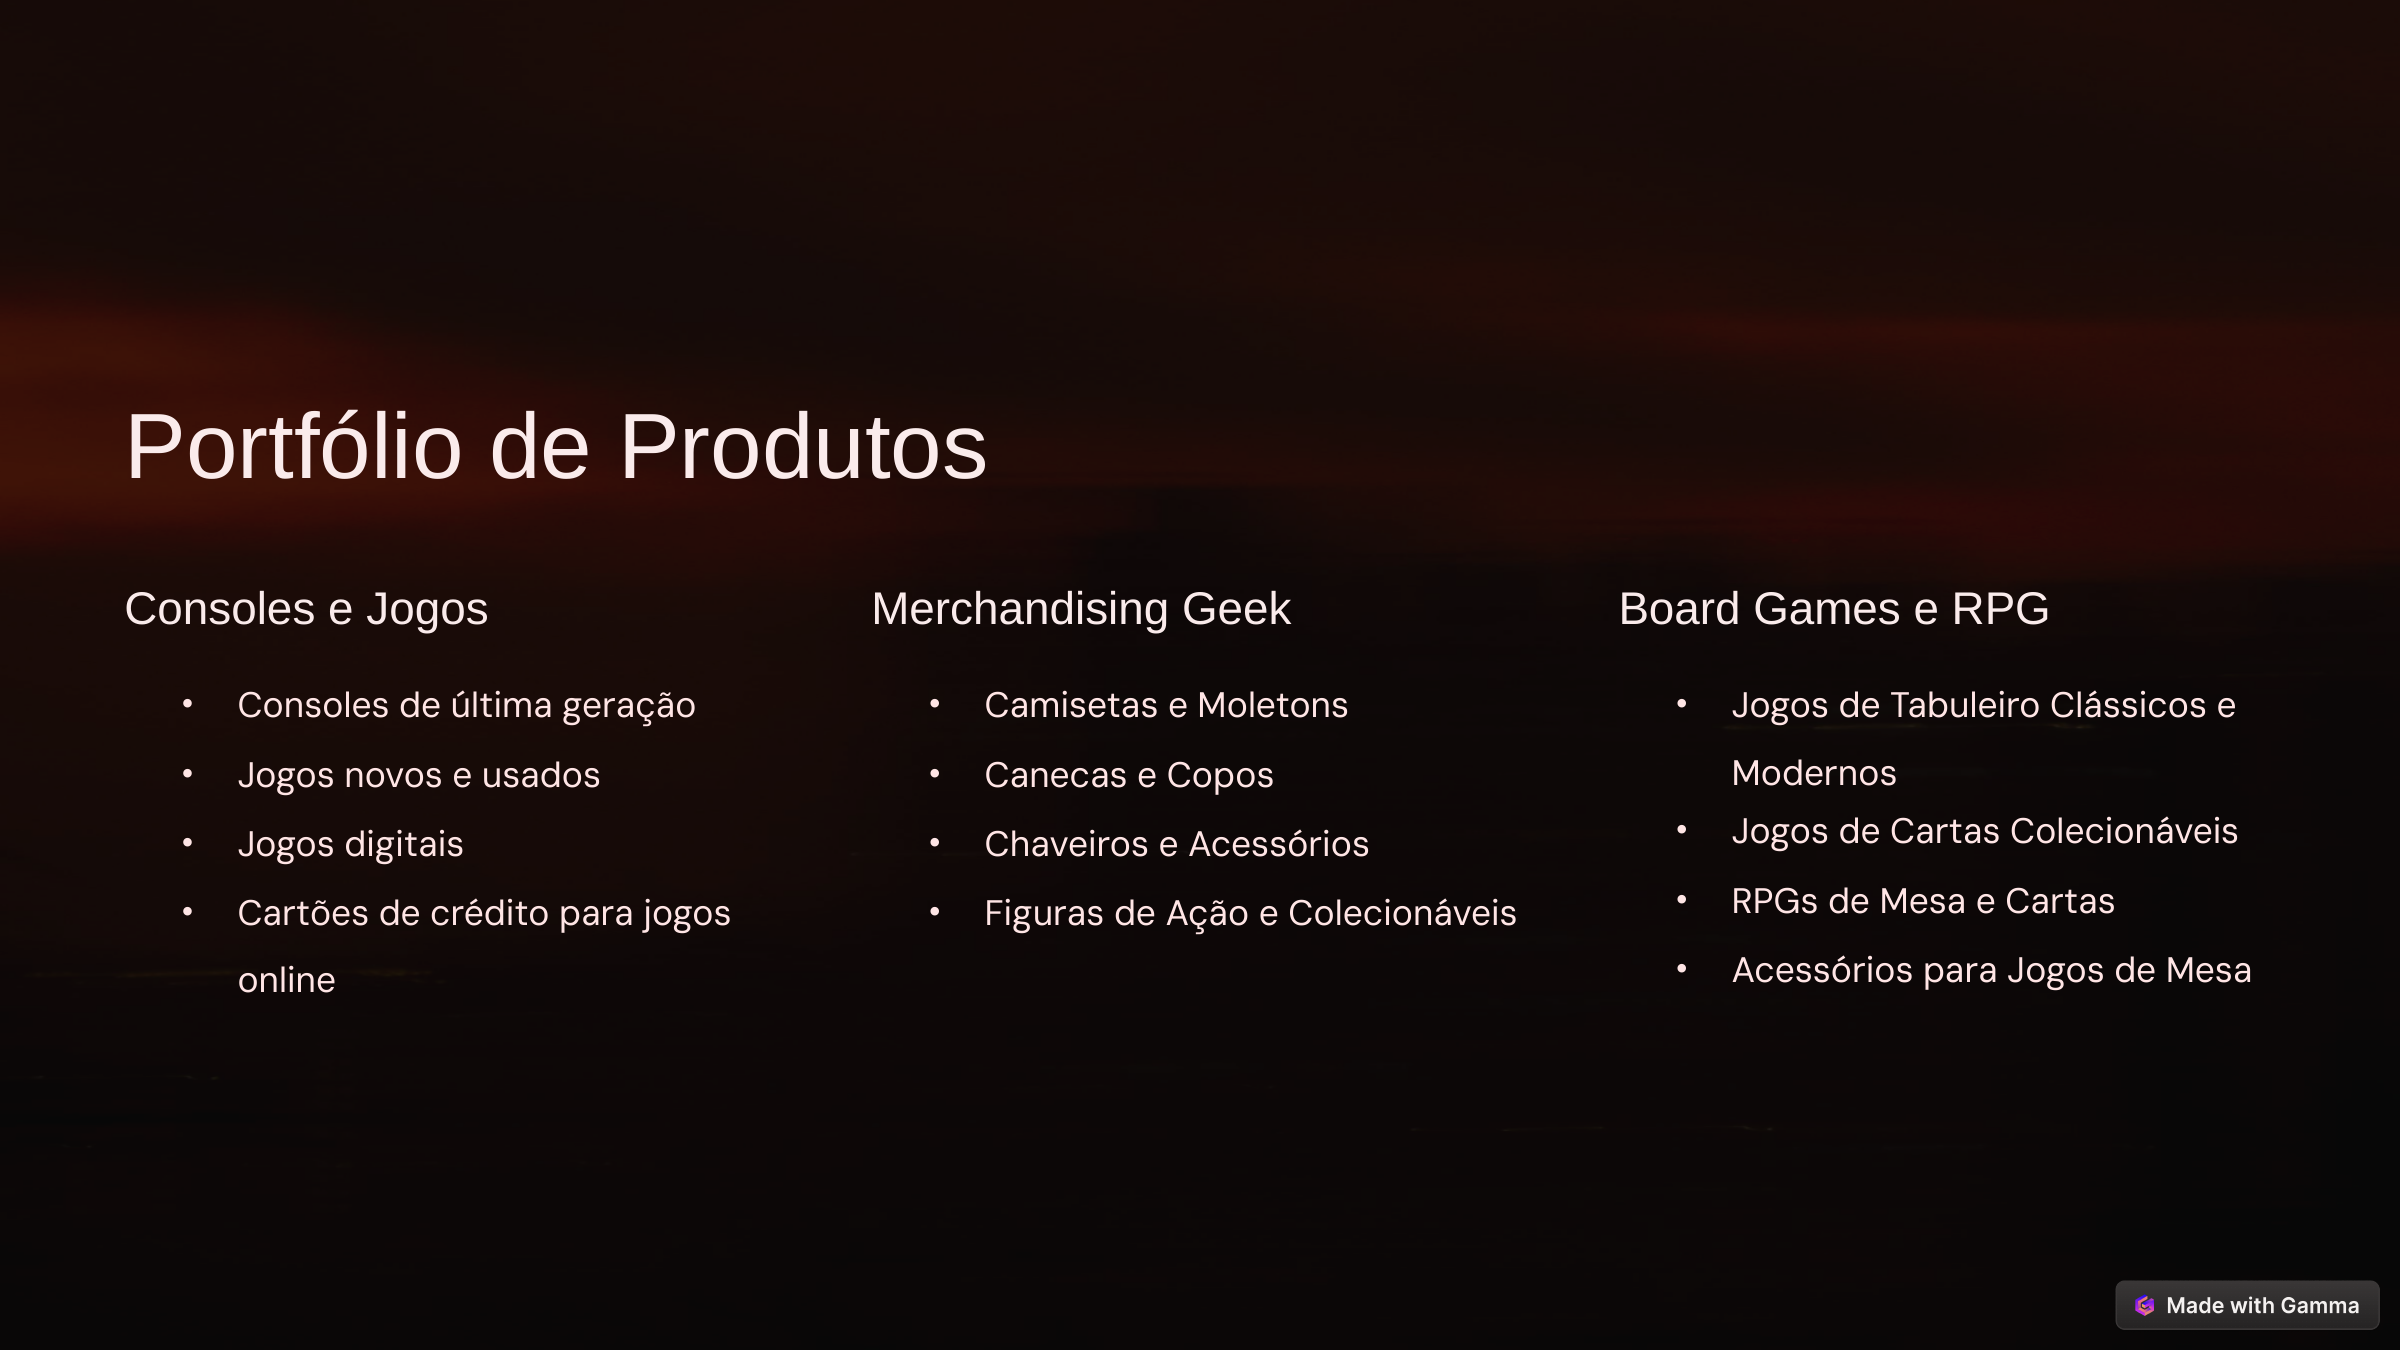

Portfólio de Produtos
Consoles e Jogos
Merchandising Geek
Board Games e RPG
Consoles de última geração
Camisetas e Moletons
Jogos de Tabuleiro Clássicos e Modernos
Jogos novos e usados
Canecas e Copos
Jogos de Cartas Colecionáveis
Jogos digitais
Chaveiros e Acessórios
RPGs de Mesa e Cartas
Cartões de crédito para jogos online
Figuras de Ação e Colecionáveis
Acessórios para Jogos de Mesa